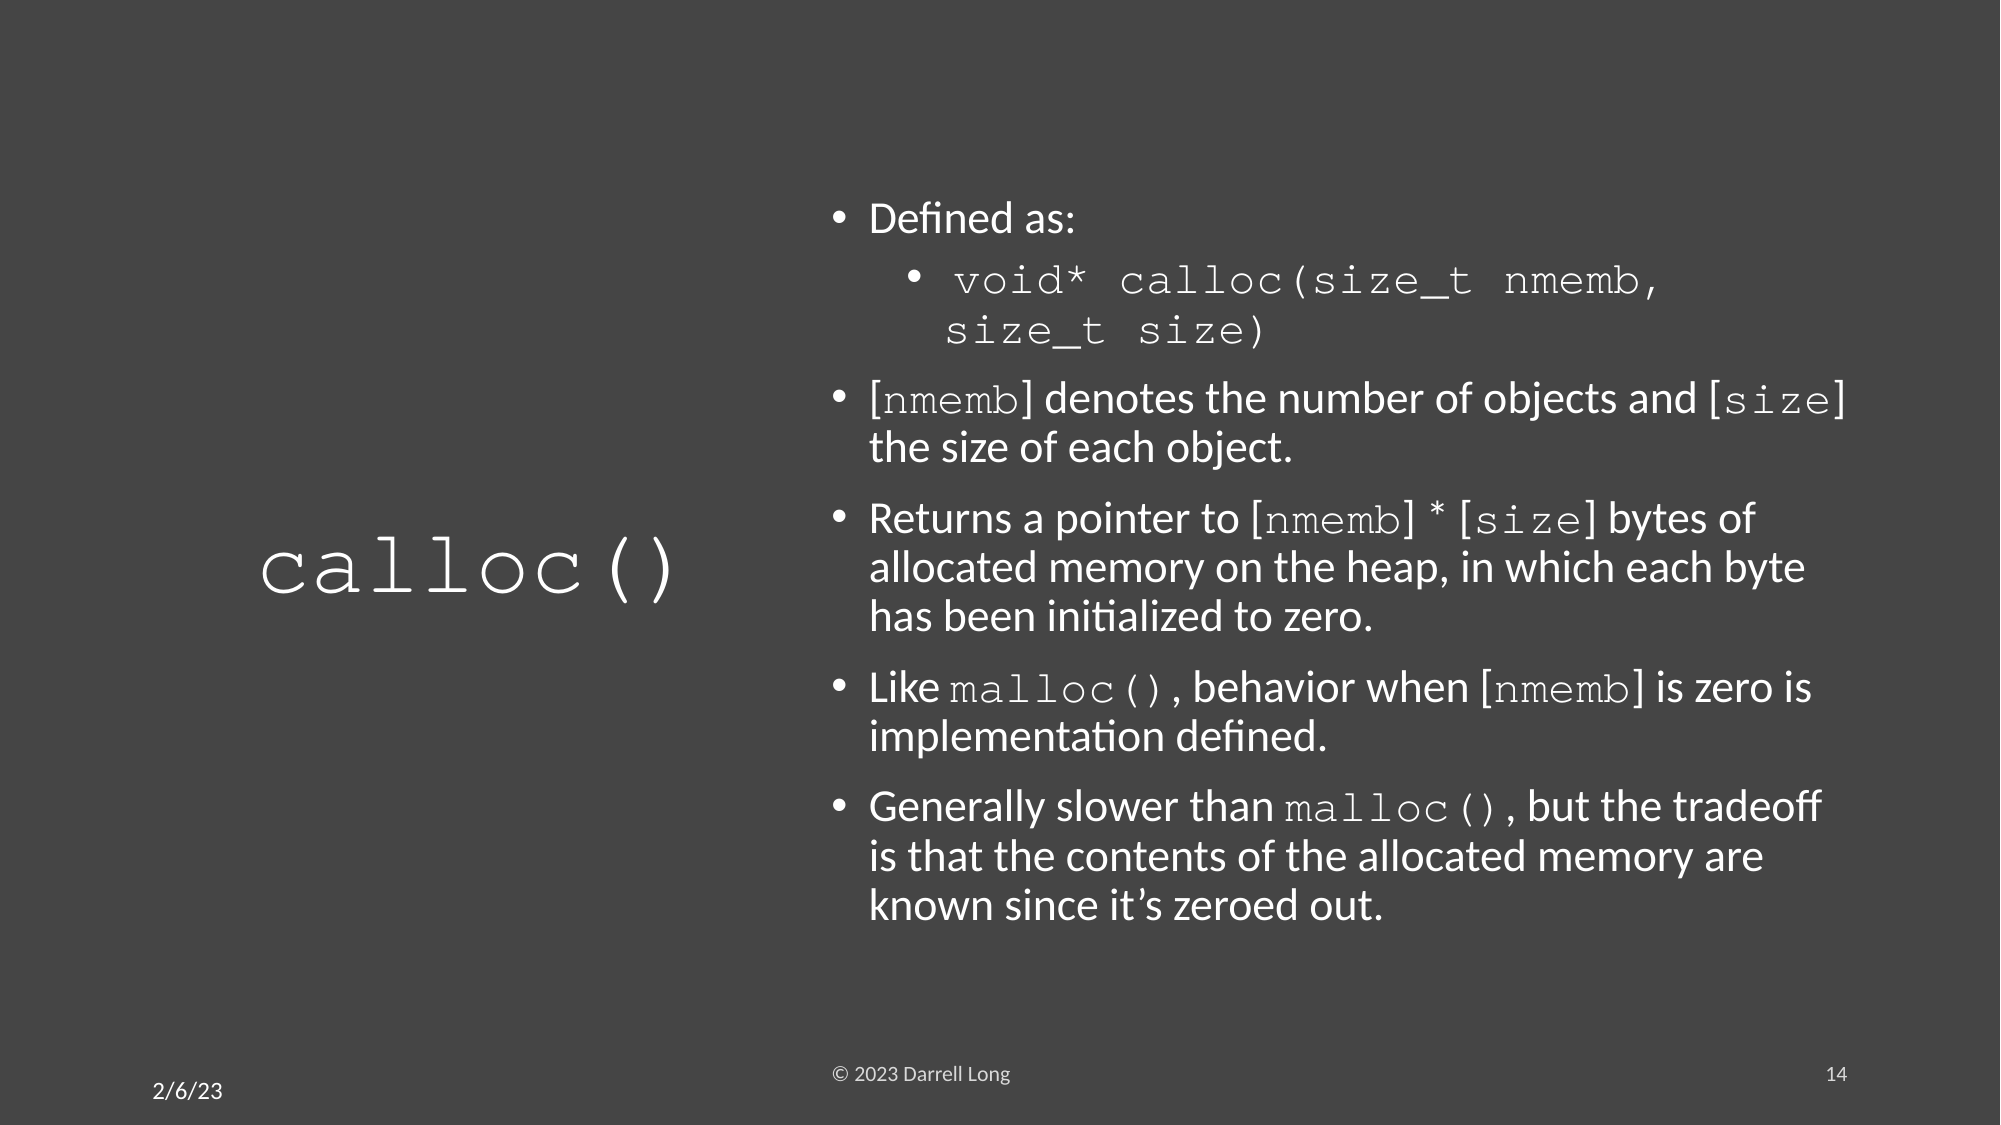

# calloc()
Defined as:
 void* calloc(size_t nmemb, size_t size)
[nmemb] denotes the number of objects and [size] the size of each object.
Returns a pointer to [nmemb] * [size] bytes of allocated memory on the heap, in which each byte has been initialized to zero.
Like malloc(), behavior when [nmemb] is zero is implementation defined.
Generally slower than malloc(), but the tradeoff is that the contents of the allocated memory are known since it’s zeroed out.
© 2023 Darrell Long
14
2/6/23